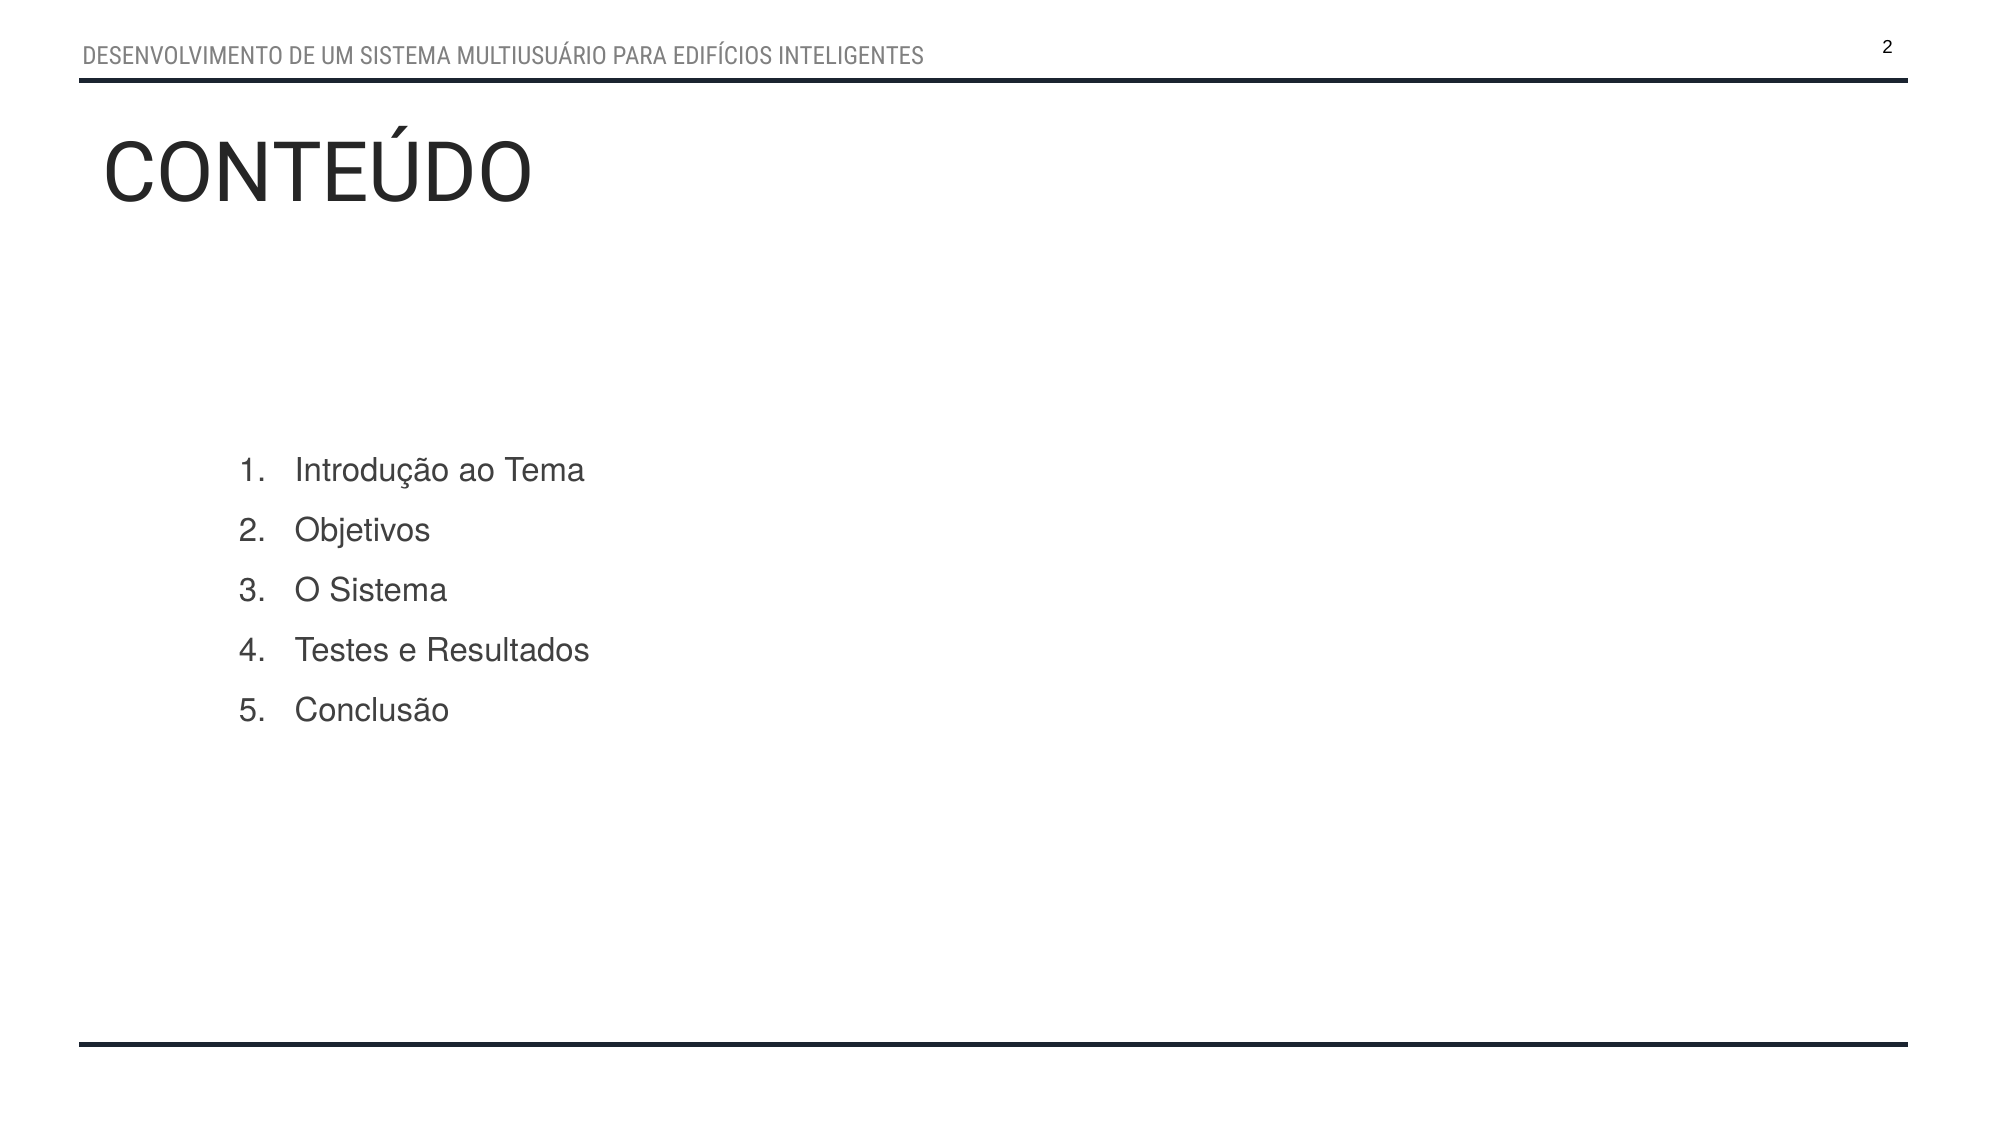

2
DESENVOLVIMENTO DE UM SISTEMA MULTIUSUÁRIO PARA EDIFÍCIOS INTELIGENTES
CONTEÚDO
Introdução ao Tema
Objetivos
O Sistema
Testes e Resultados
Conclusão